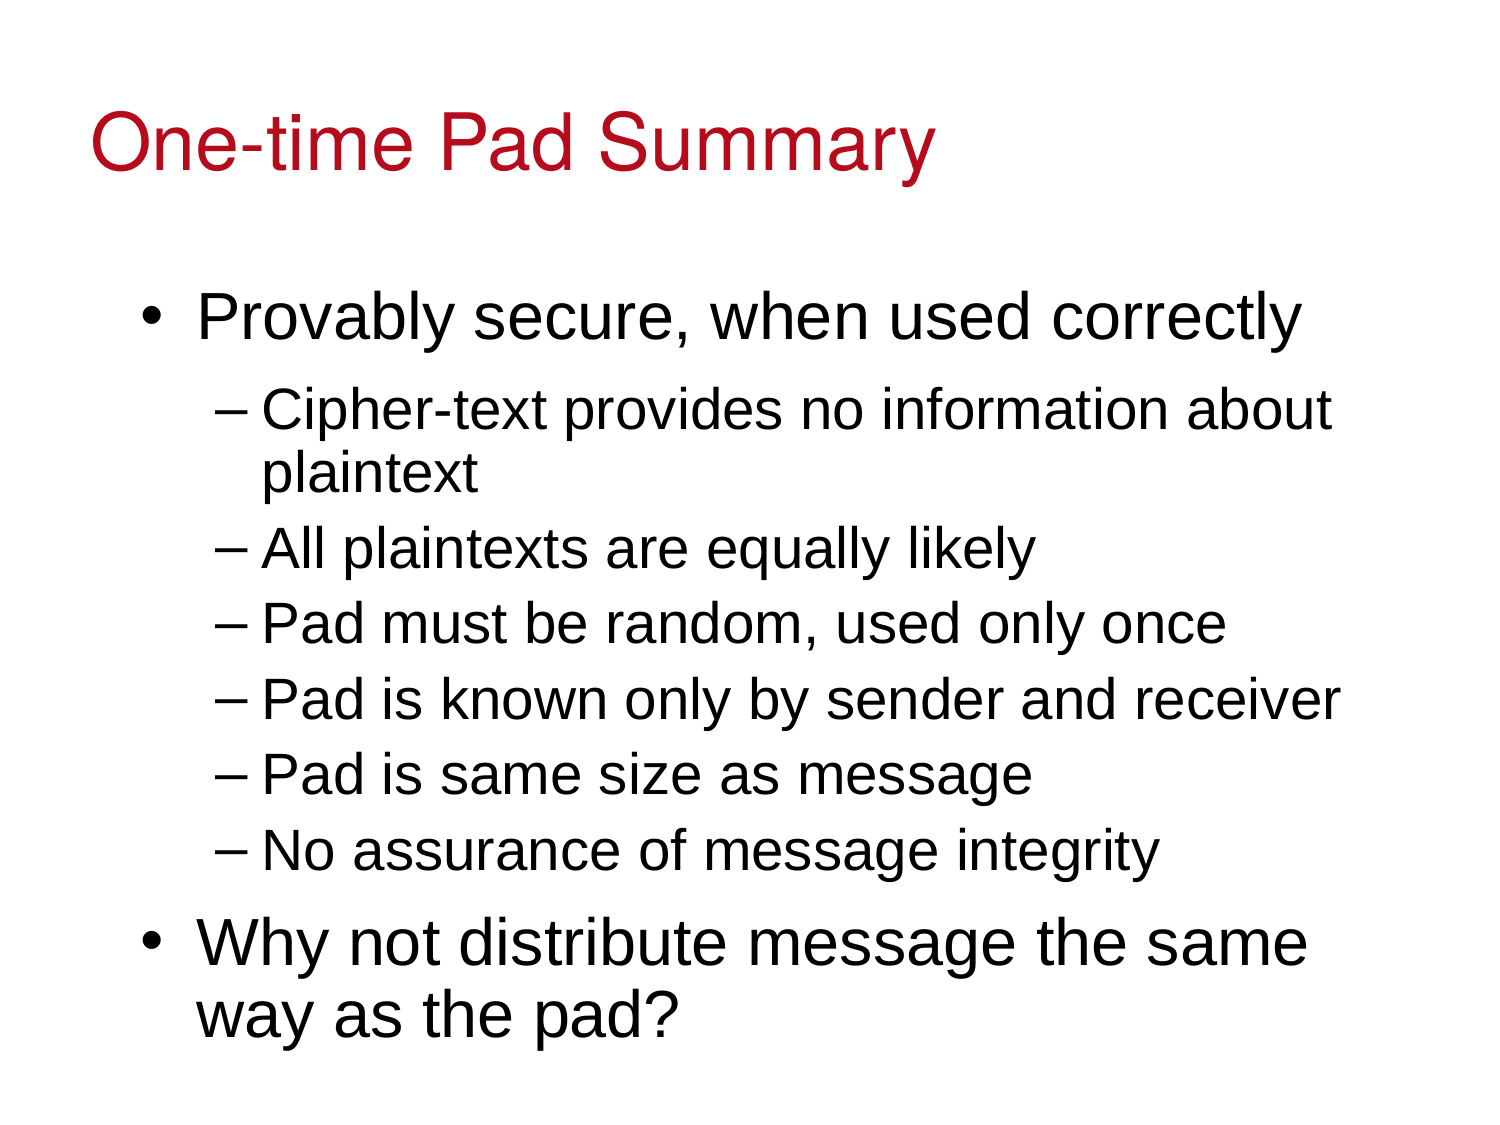

# One-time Pad Summary
Provably secure, when used correctly
Cipher-text provides no information about plaintext
All plaintexts are equally likely
Pad must be random, used only once
Pad is known only by sender and receiver
Pad is same size as message
No assurance of message integrity
Why not distribute message the same way as the pad?